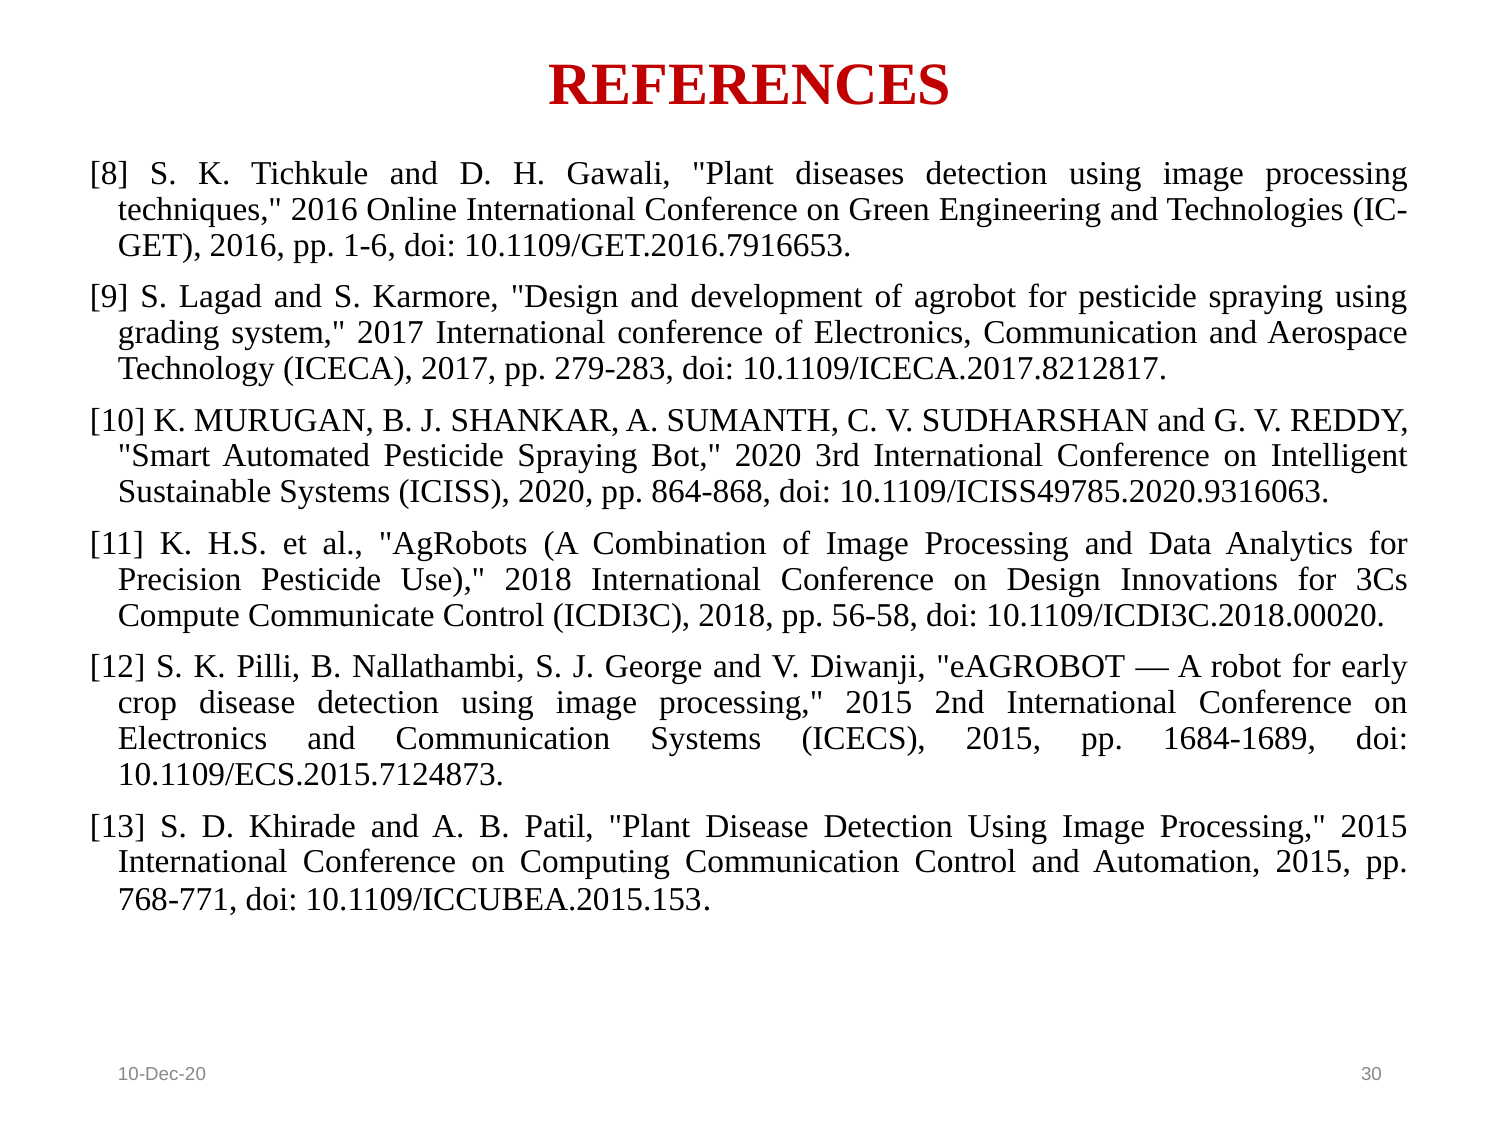

REFERENCES
[8] S. K. Tichkule and D. H. Gawali, "Plant diseases detection using image processing techniques," 2016 Online International Conference on Green Engineering and Technologies (IC-GET), 2016, pp. 1-6, doi: 10.1109/GET.2016.7916653.
[9] S. Lagad and S. Karmore, "Design and development of agrobot for pesticide spraying using grading system," 2017 International conference of Electronics, Communication and Aerospace Technology (ICECA), 2017, pp. 279-283, doi: 10.1109/ICECA.2017.8212817.
[10] K. MURUGAN, B. J. SHANKAR, A. SUMANTH, C. V. SUDHARSHAN and G. V. REDDY, "Smart Automated Pesticide Spraying Bot," 2020 3rd International Conference on Intelligent Sustainable Systems (ICISS), 2020, pp. 864-868, doi: 10.1109/ICISS49785.2020.9316063.
[11] K. H.S. et al., "AgRobots (A Combination of Image Processing and Data Analytics for Precision Pesticide Use)," 2018 International Conference on Design Innovations for 3Cs Compute Communicate Control (ICDI3C), 2018, pp. 56-58, doi: 10.1109/ICDI3C.2018.00020.
[12] S. K. Pilli, B. Nallathambi, S. J. George and V. Diwanji, "eAGROBOT — A robot for early crop disease detection using image processing," 2015 2nd International Conference on Electronics and Communication Systems (ICECS), 2015, pp. 1684-1689, doi: 10.1109/ECS.2015.7124873.
[13] S. D. Khirade and A. B. Patil, "Plant Disease Detection Using Image Processing," 2015 International Conference on Computing Communication Control and Automation, 2015, pp. 768-771, doi: 10.1109/ICCUBEA.2015.153.

10-Dec-20
30